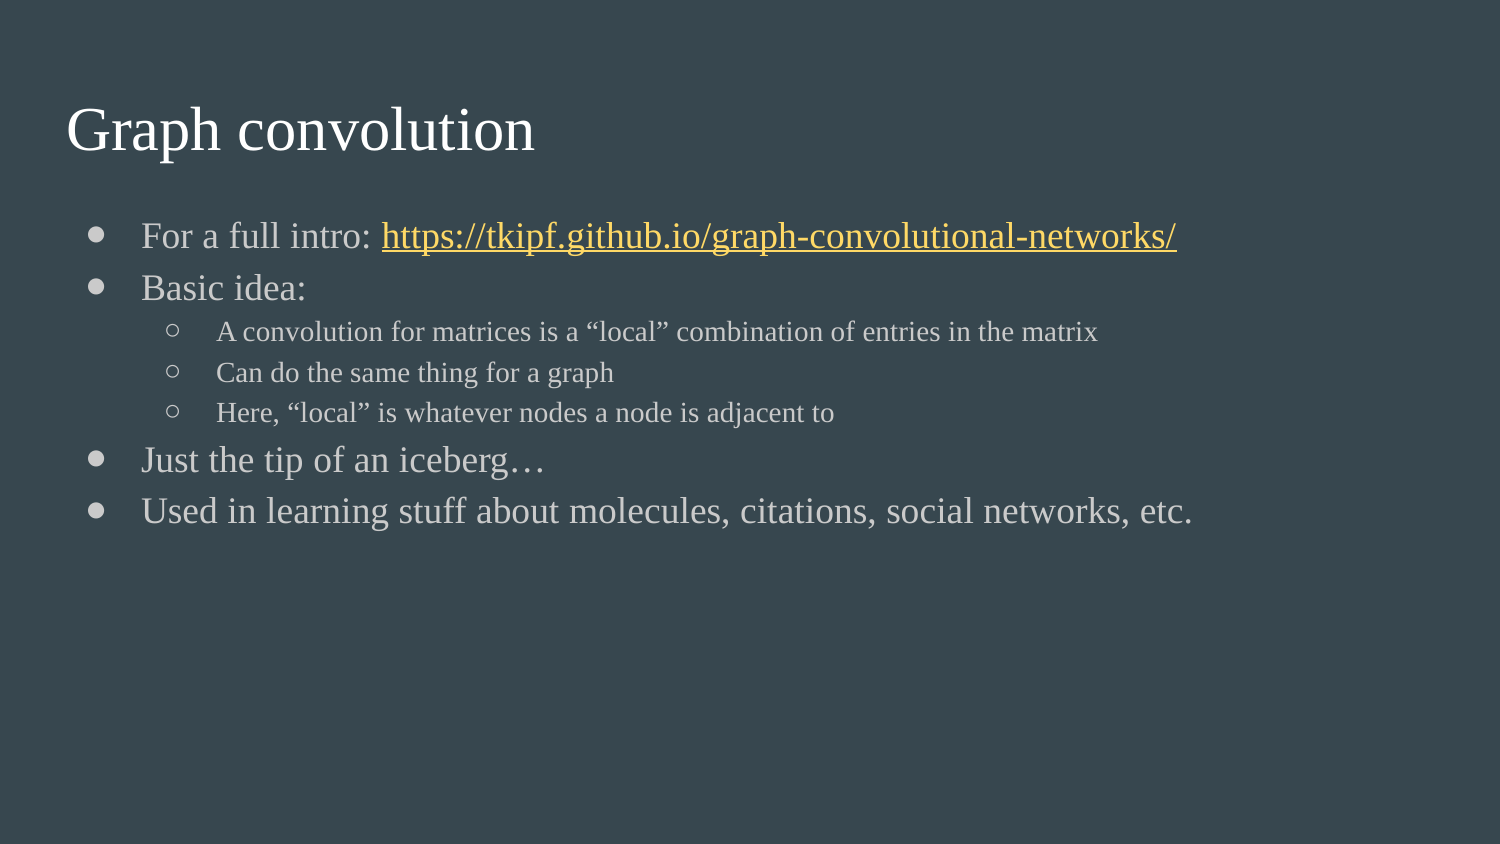

# Graph convolution
For a full intro: https://tkipf.github.io/graph-convolutional-networks/
Basic idea:
A convolution for matrices is a “local” combination of entries in the matrix
Can do the same thing for a graph
Here, “local” is whatever nodes a node is adjacent to
Just the tip of an iceberg…
Used in learning stuff about molecules, citations, social networks, etc.